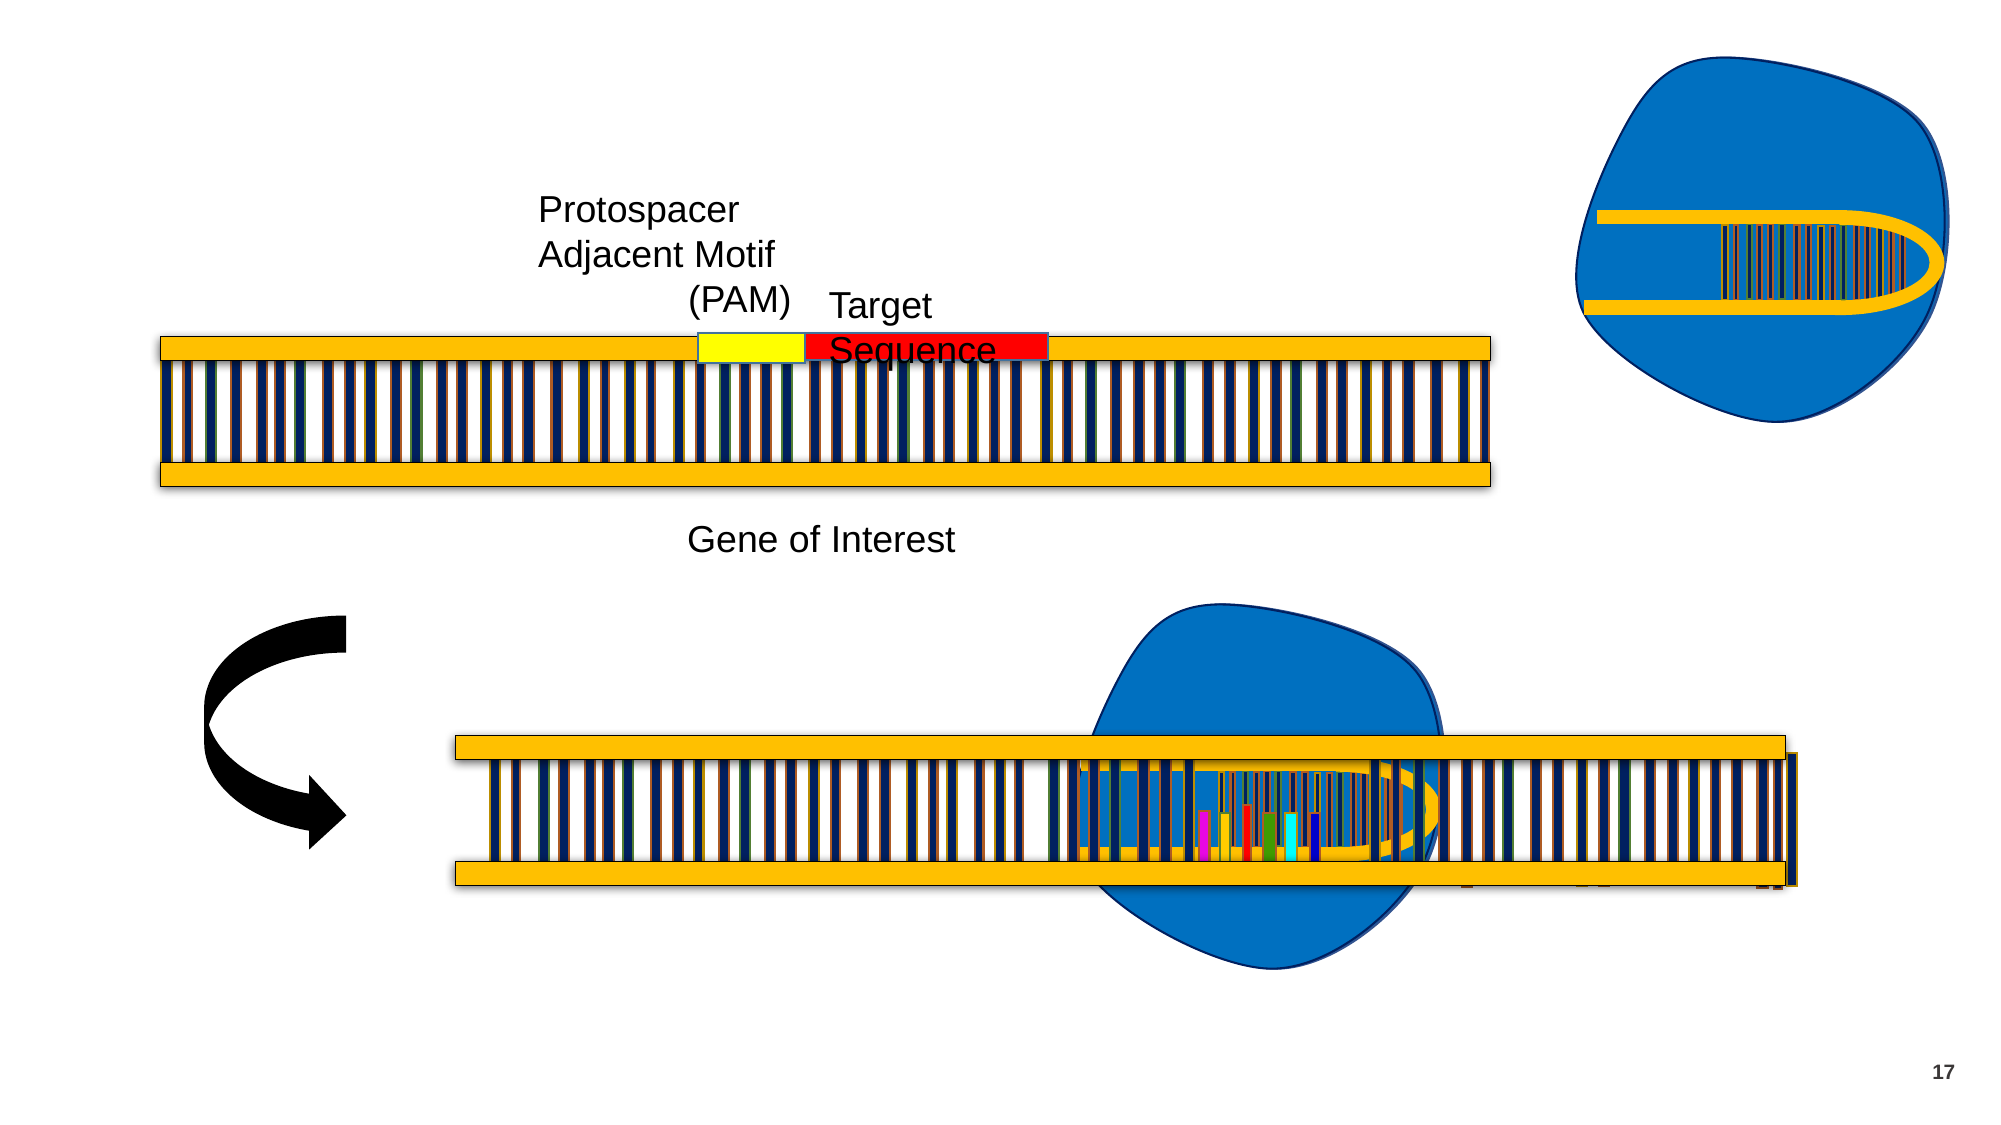

Protospacer Adjacent Motif    	(PAM)
Target Sequence

Gene of Interest

17